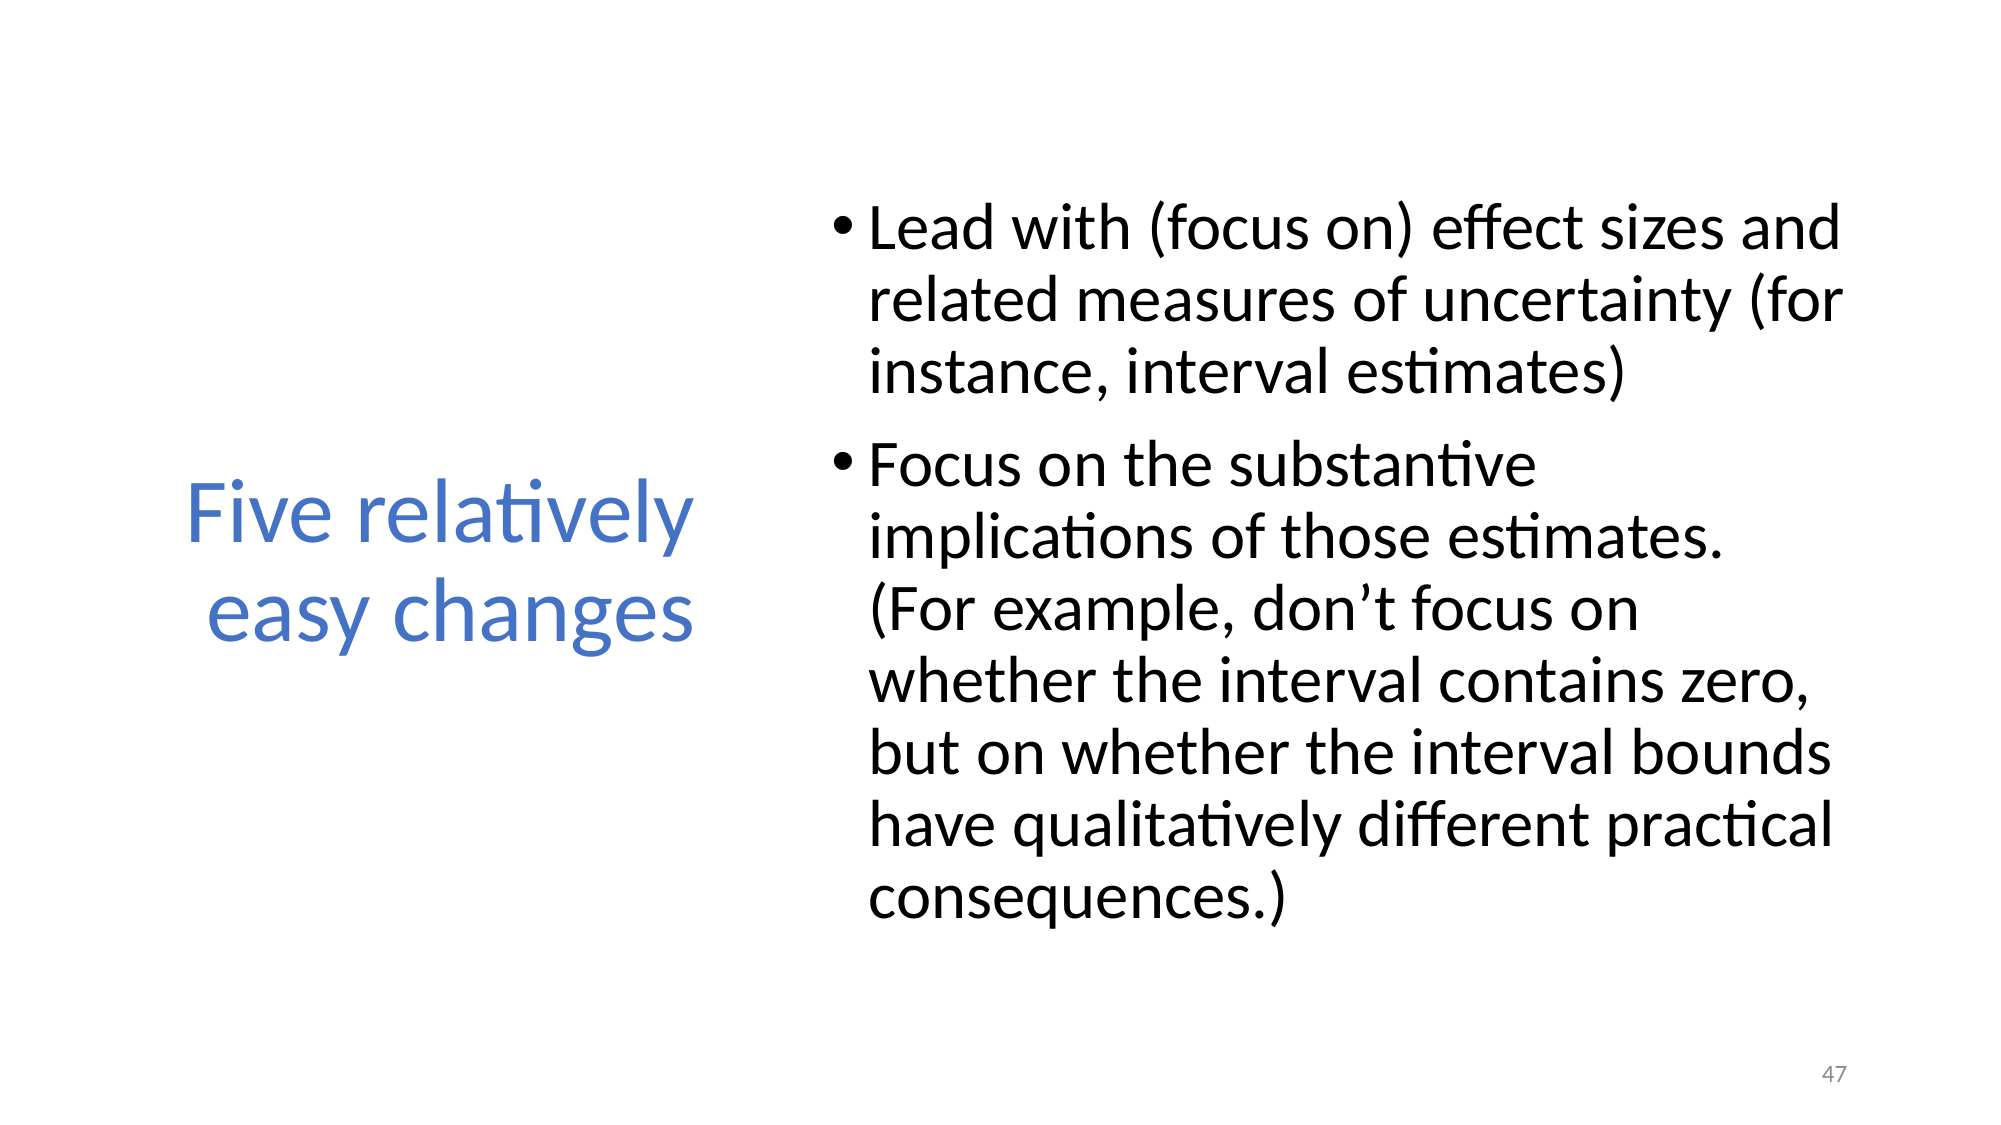

# Five relatively easy changes
Lead with (focus on) effect sizes and related measures of uncertainty (for instance, interval estimates)
Focus on the substantive  implications of those estimates. (For example, don’t focus on whether the interval contains zero, but on whether the interval bounds have qualitatively different practical consequences.)
47